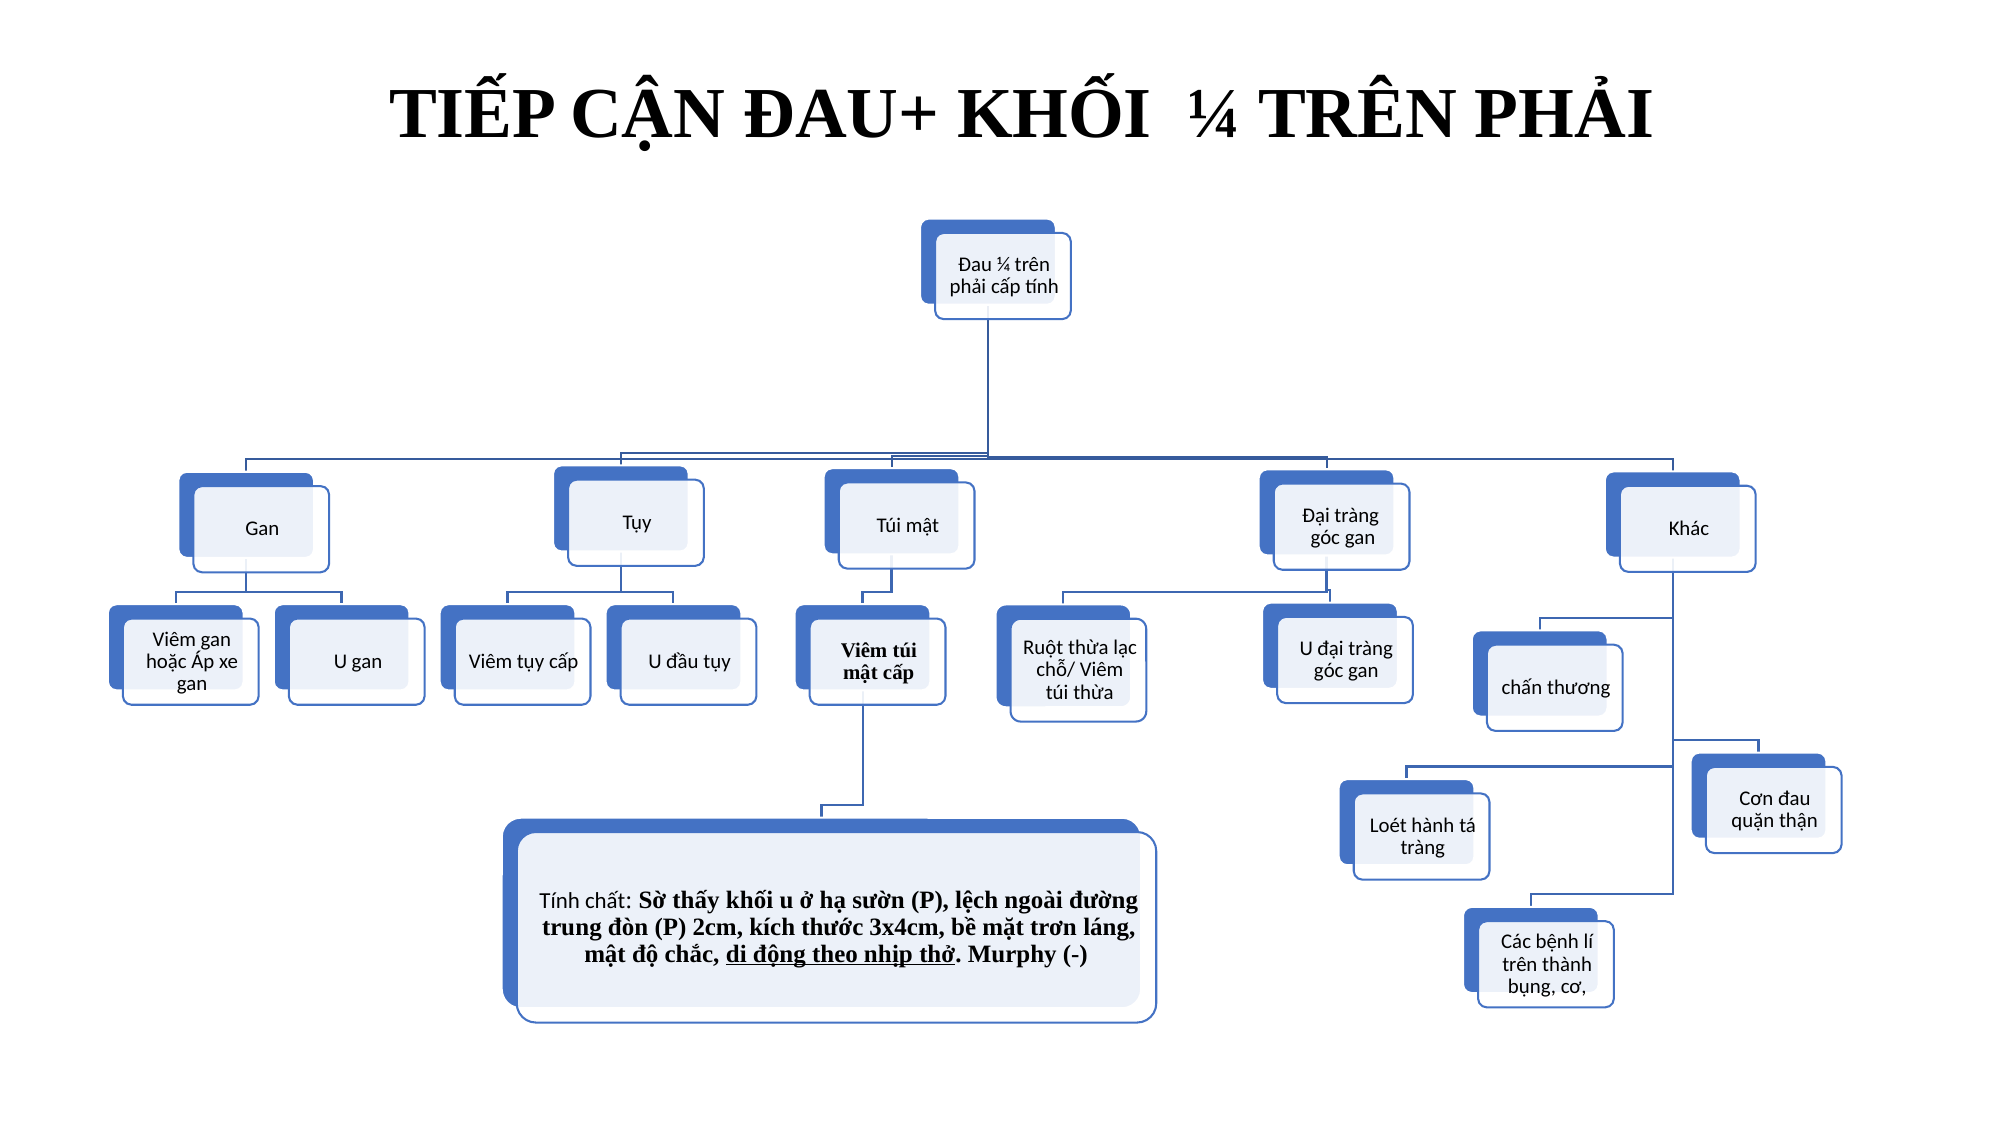

# TIẾP CẬN ĐAU+ KHỐI  ¼ TRÊN PHẢI
Đau ¼ trên phải cấp tính
Gan
Viêm gan hoặc Áp xe gan
U gan
Tụy
Viêm tụy cấp
U đầu tụy
Túi mật
Viêm túi mật cấp
Tính chất: Sờ thấy khối u ở hạ sườn (P), lệch ngoài đường trung đòn (P) 2cm, kích thước 3x4cm, bề mặt trơn láng, mật độ chắc, di động theo nhịp thở. Murphy (-)
Đại tràng
góc gan
Ruột thừa lạc chỗ/ Viêm túi thừa
U đại tràng góc gan
Khác
Loét hành tá tràng
Các bệnh lí trên thành bụng, cơ,
chấn thương
Cơn đau quặn thận